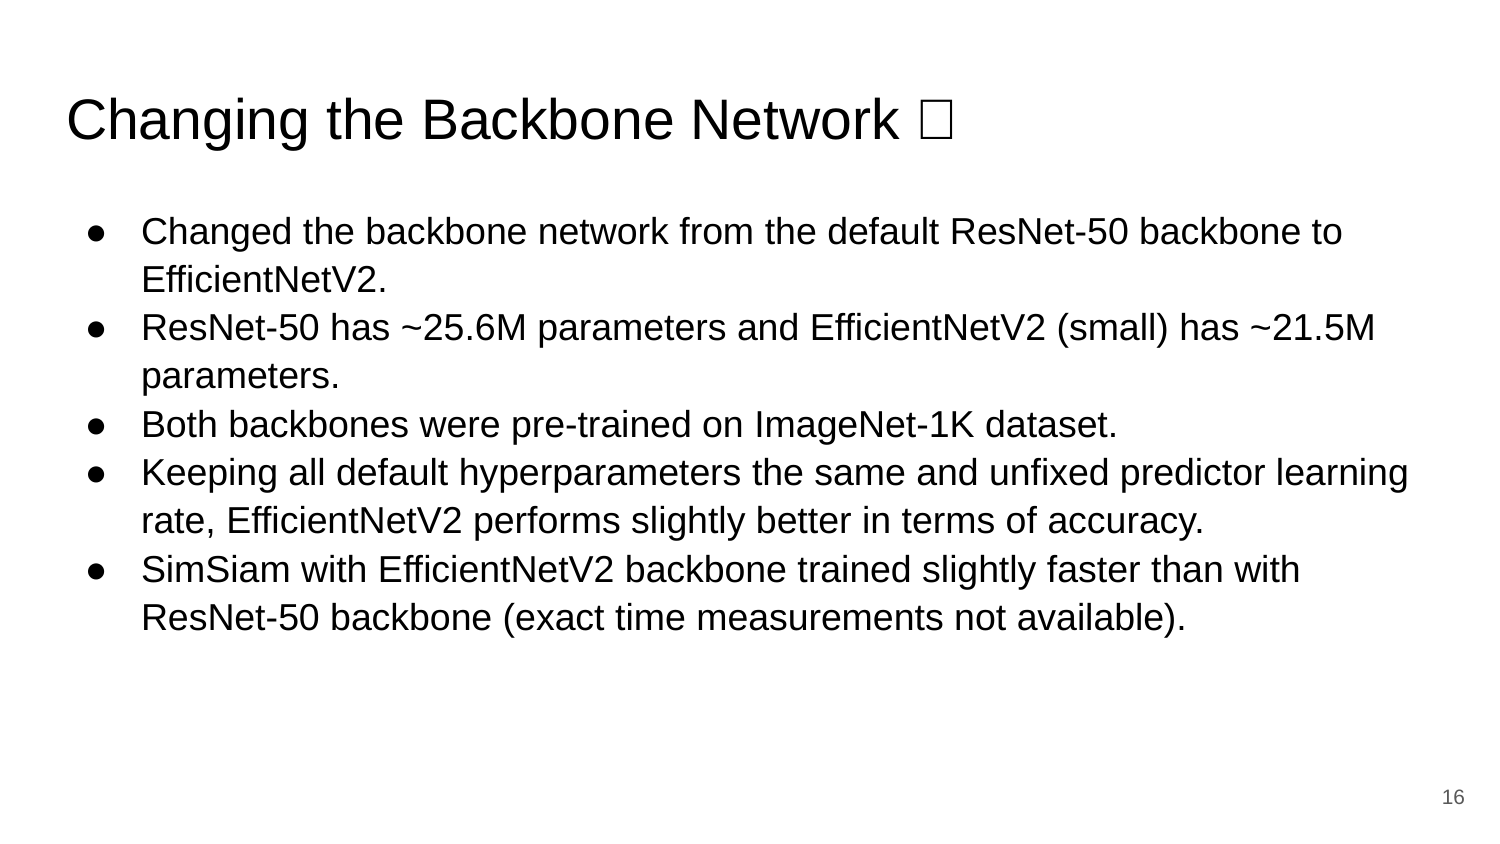

# Changing the Backbone Network 🦴
Changed the backbone network from the default ResNet-50 backbone to EfficientNetV2.
ResNet-50 has ~25.6M parameters and EfficientNetV2 (small) has ~21.5M parameters.
Both backbones were pre-trained on ImageNet-1K dataset.
Keeping all default hyperparameters the same and unfixed predictor learning rate, EfficientNetV2 performs slightly better in terms of accuracy.
SimSiam with EfficientNetV2 backbone trained slightly faster than with ResNet-50 backbone (exact time measurements not available).
16